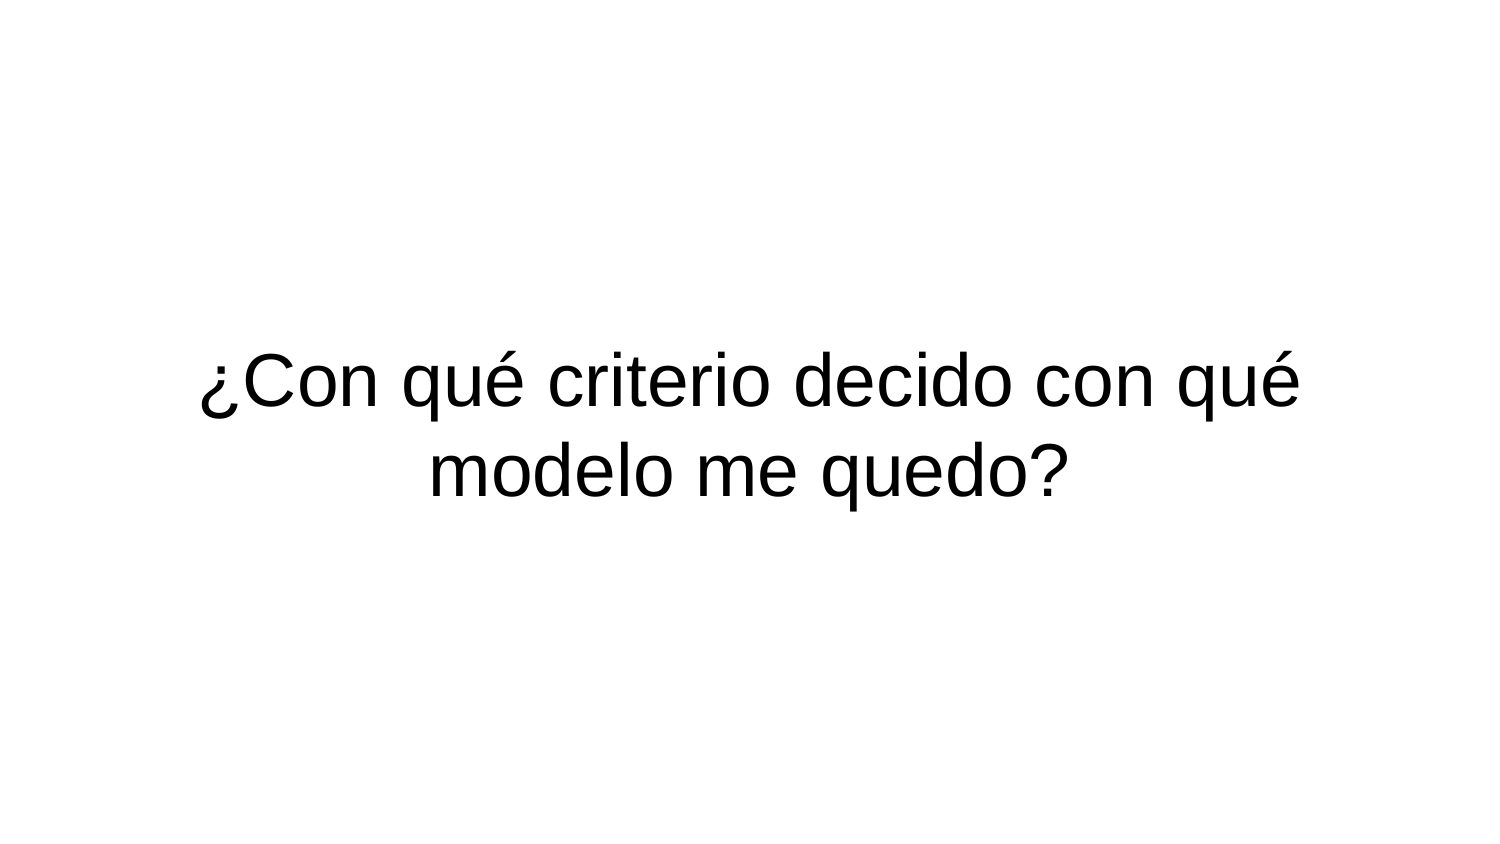

# ¿Con qué criterio decido con qué modelo me quedo?